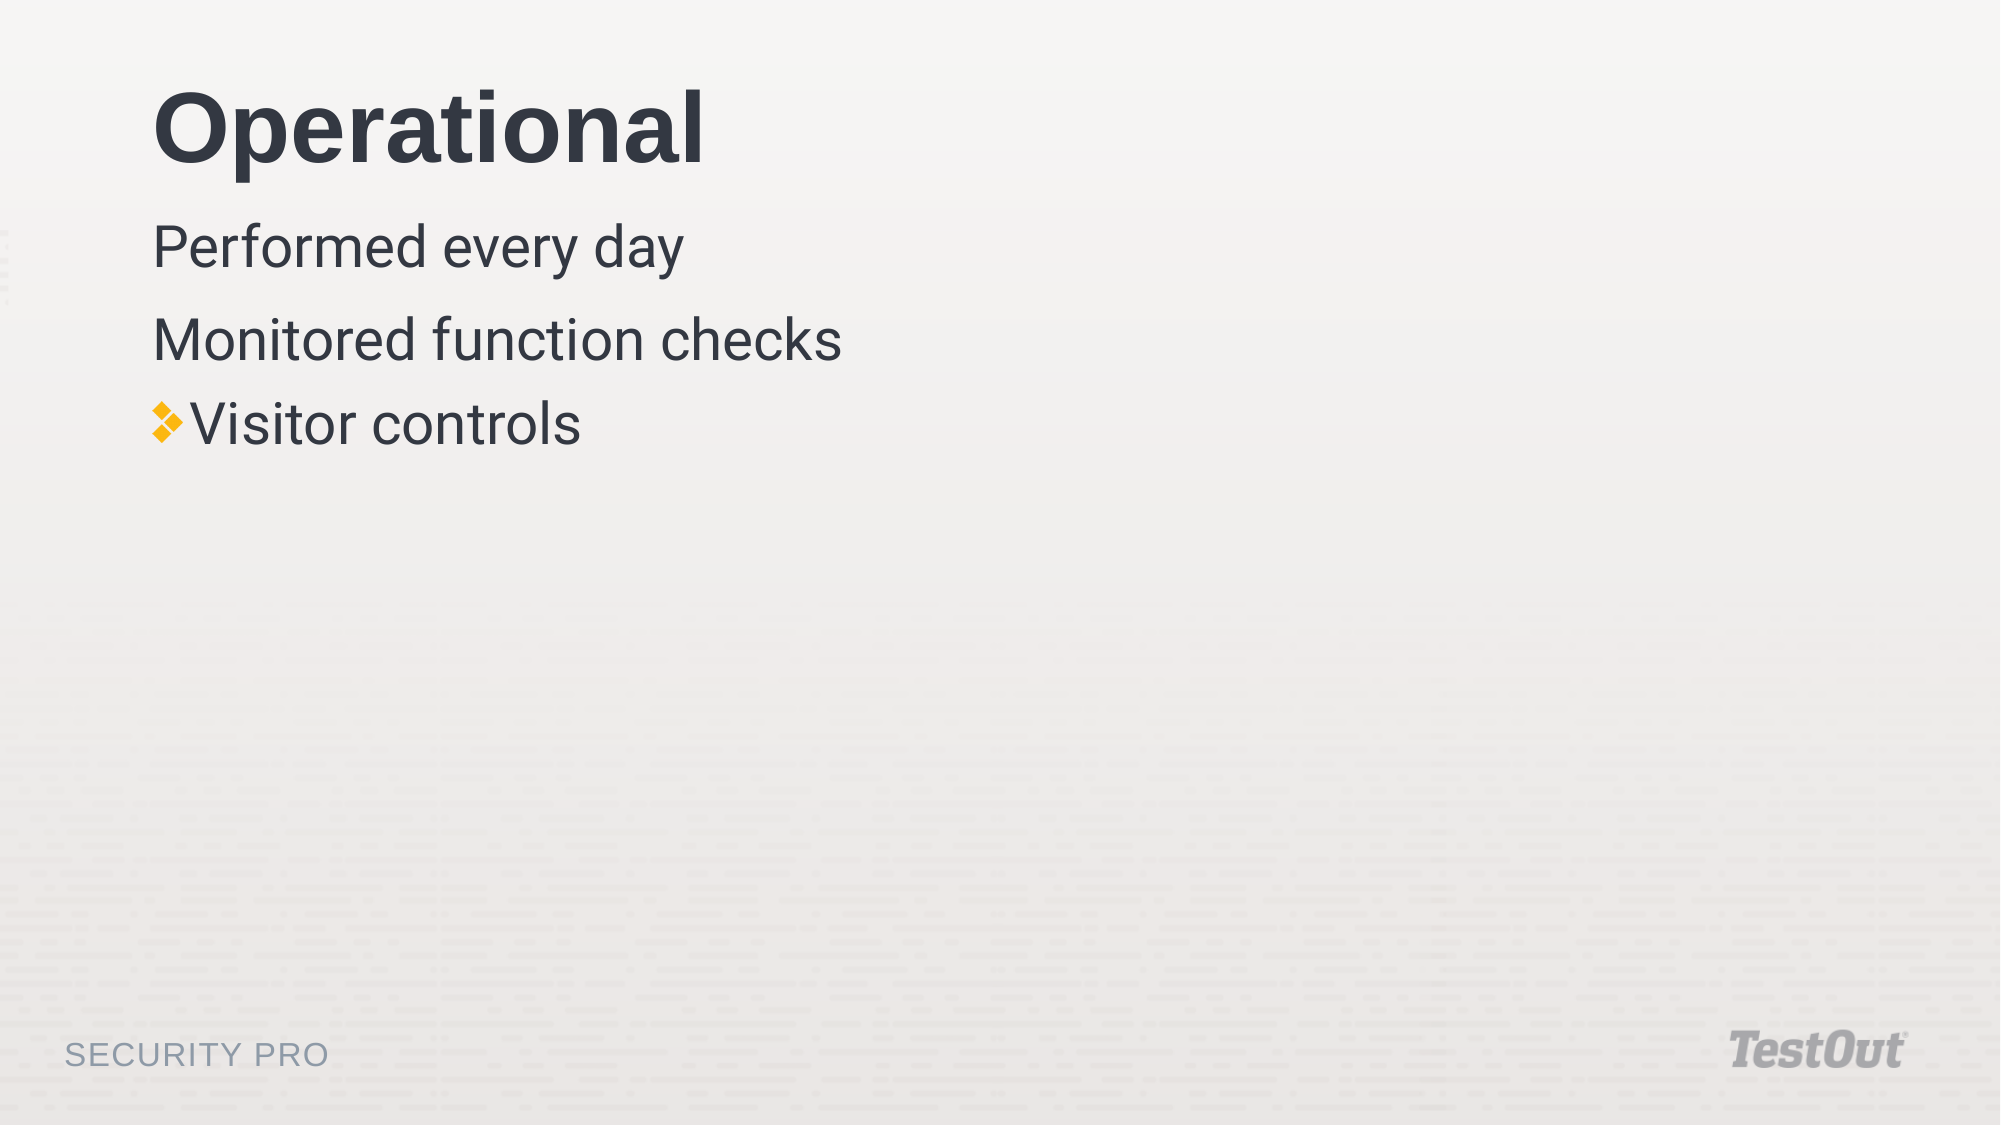

# Operational
Performed every day
Monitored function checks
Visitor controls
Security Pro